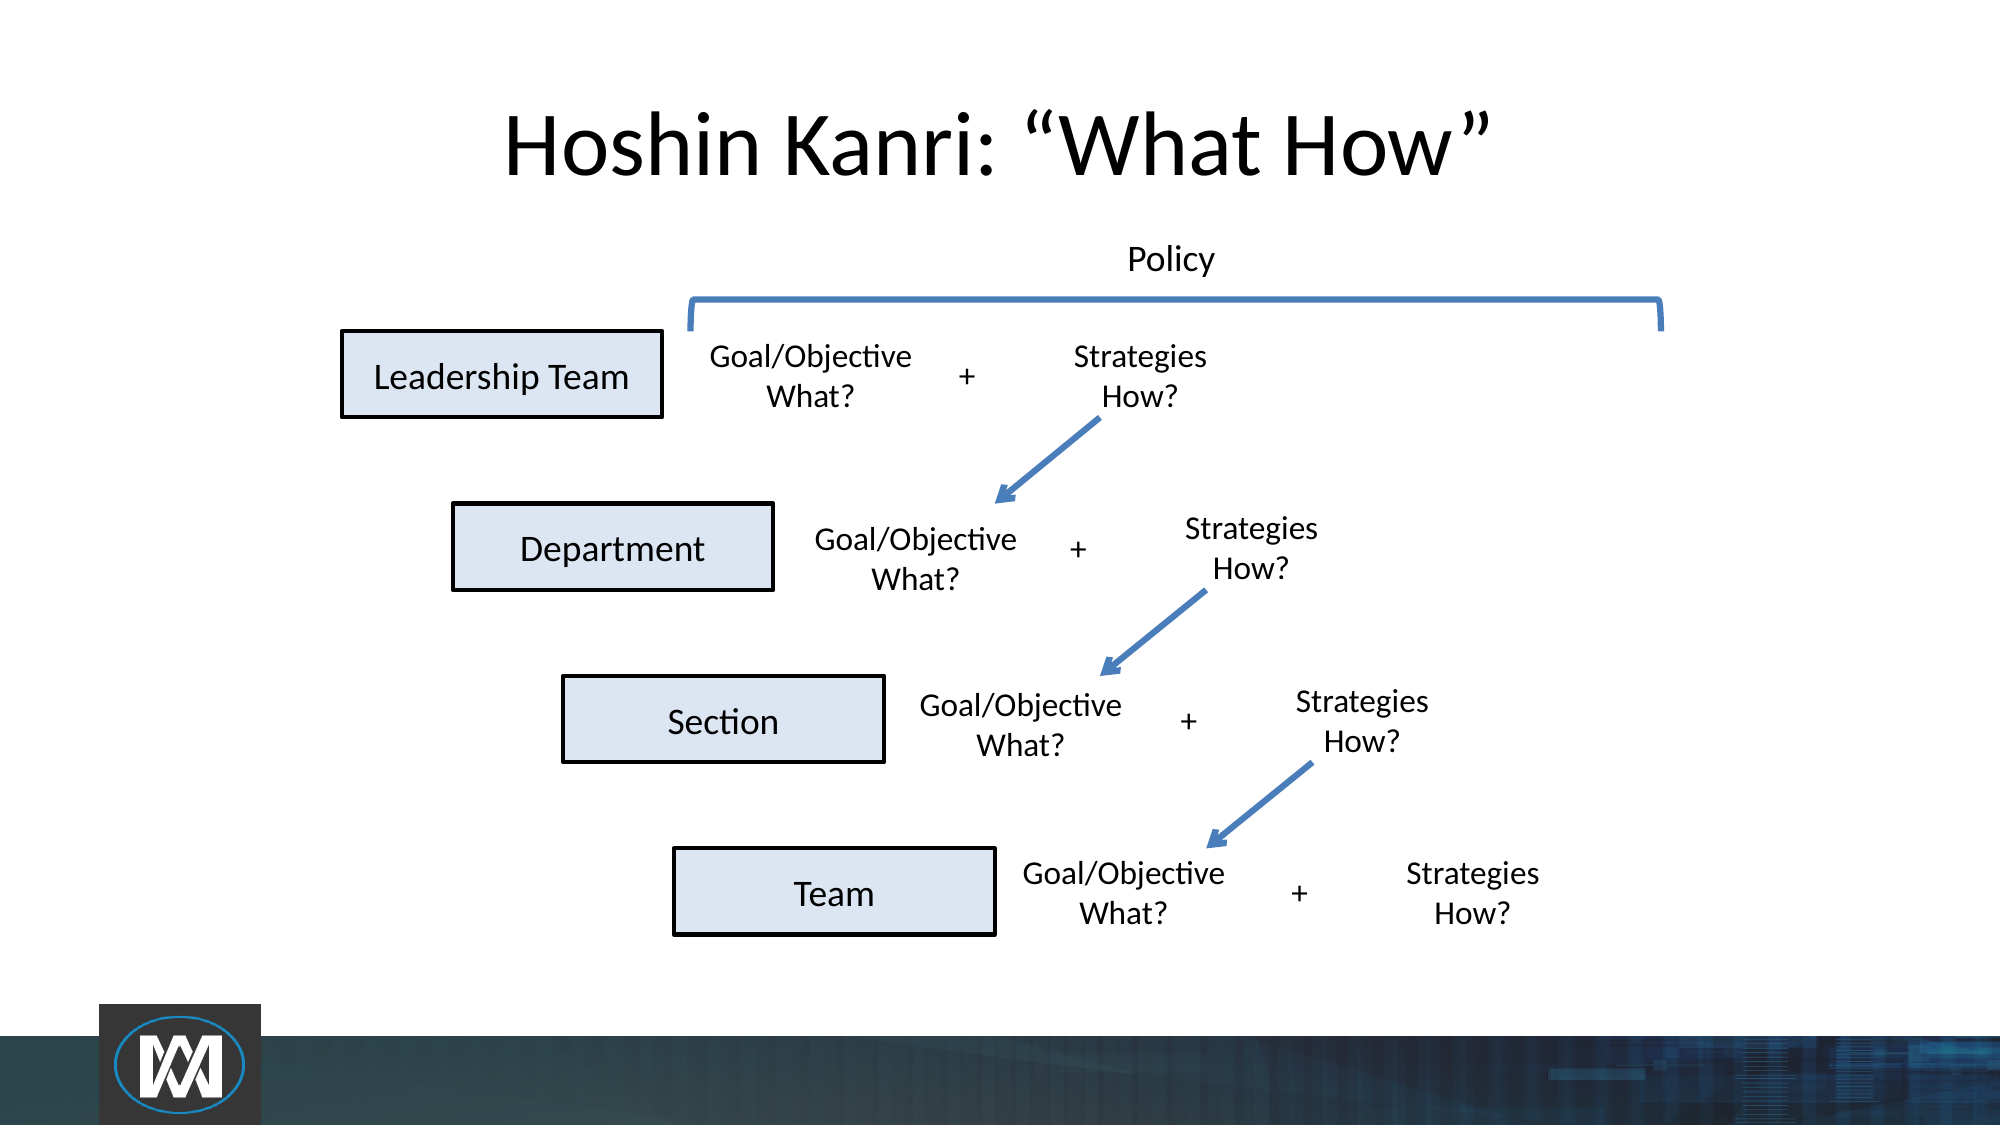

# Hoshin Kanri: “What How”
Policy
Leadership Team
Goal/Objective
What?
+
Strategies
How?
Department
+
Strategies
How?
Goal/Objective
What?
Section
+
Strategies
How?
Goal/Objective
What?
Goal/Objective
What?
Team
+
Strategies
How?